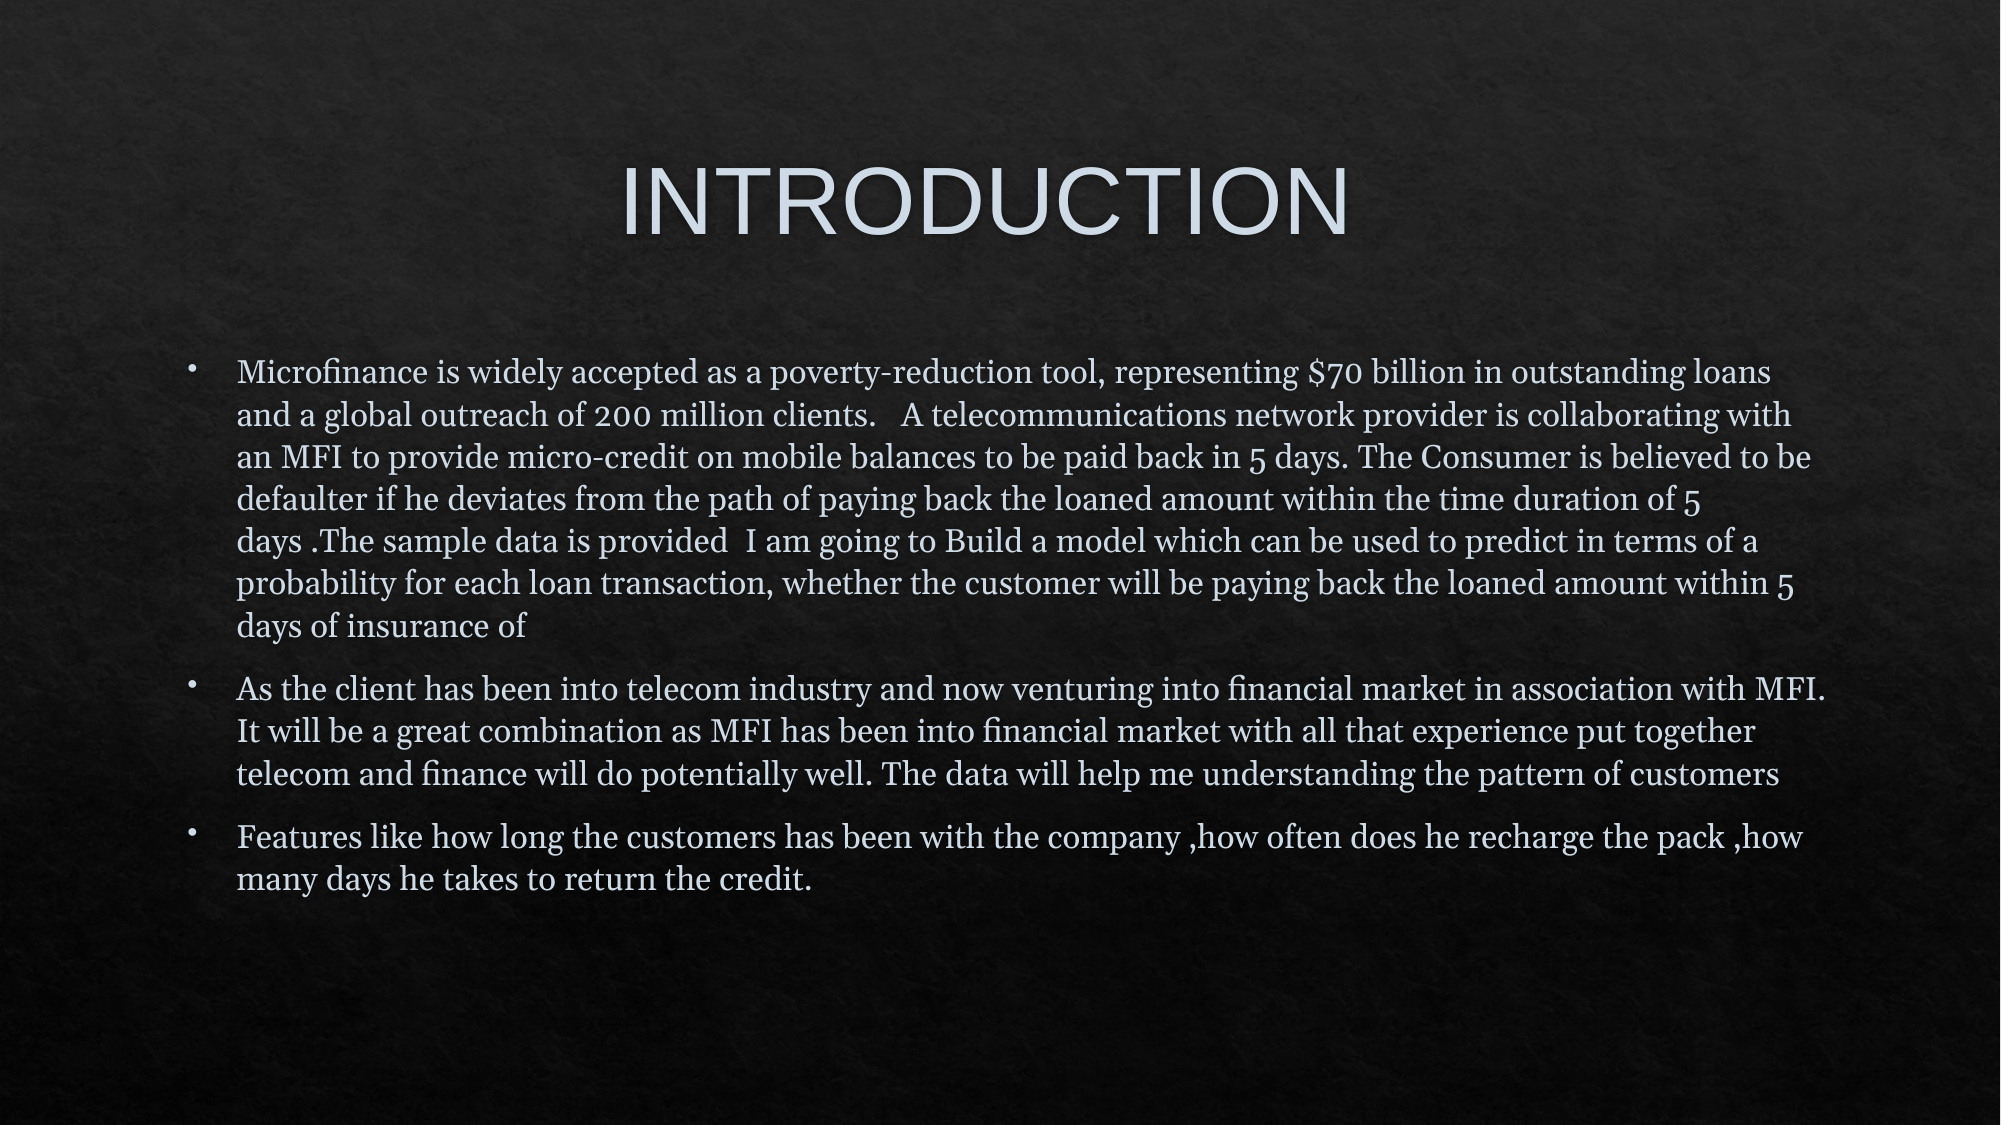

# INTRODUCTION
Microfinance is widely accepted as a poverty-reduction tool, representing $70 billion in outstanding loans and a global outreach of 200 million clients.   A telecommunications network provider is collaborating with an MFI to provide micro-credit on mobile balances to be paid back in 5 days. The Consumer is believed to be defaulter if he deviates from the path of paying back the loaned amount within the time duration of 5 days .The sample data is provided  I am going to Build a model which can be used to predict in terms of a probability for each loan transaction, whether the customer will be paying back the loaned amount within 5 days of insurance of
As the client has been into telecom industry and now venturing into financial market in association with MFI. It will be a great combination as MFI has been into financial market with all that experience put together telecom and finance will do potentially well. The data will help me understanding the pattern of customers
Features like how long the customers has been with the company ,how often does he recharge the pack ,how many days he takes to return the credit.